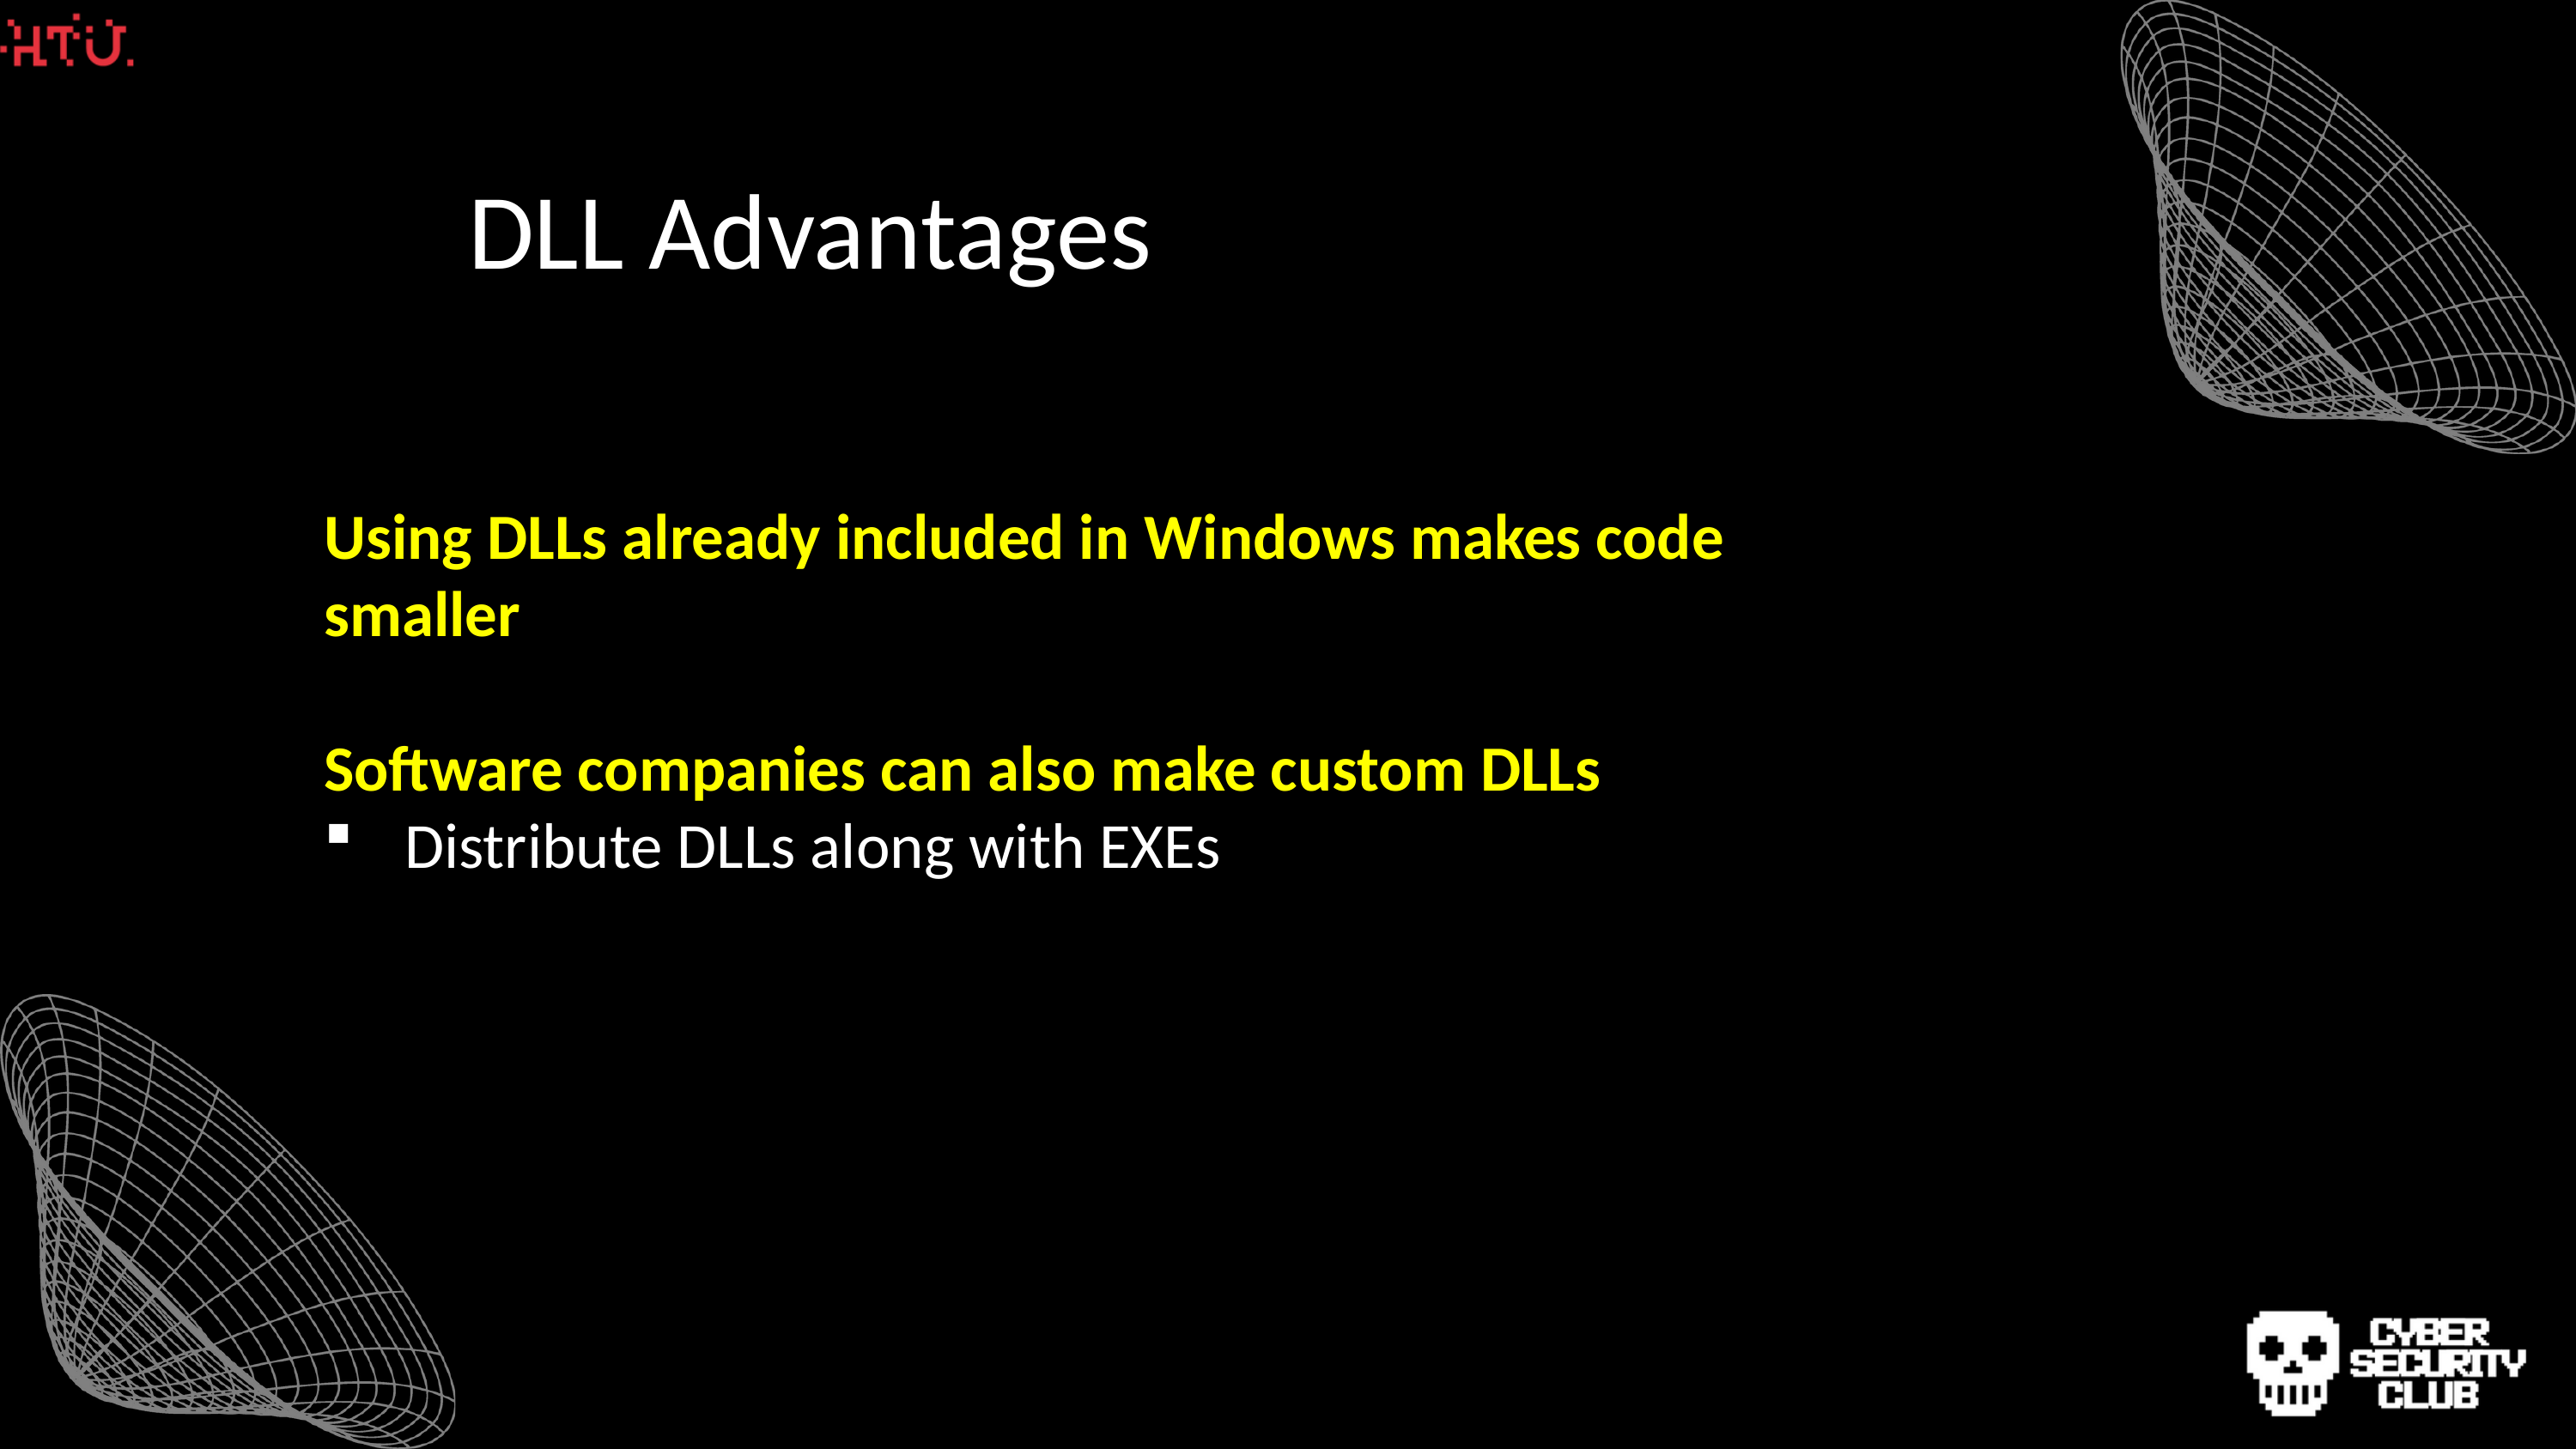

DLL Advantages
Using DLLs already included in Windows makes code smaller

Software companies can also make custom DLLs
Distribute DLLs along with EXEs